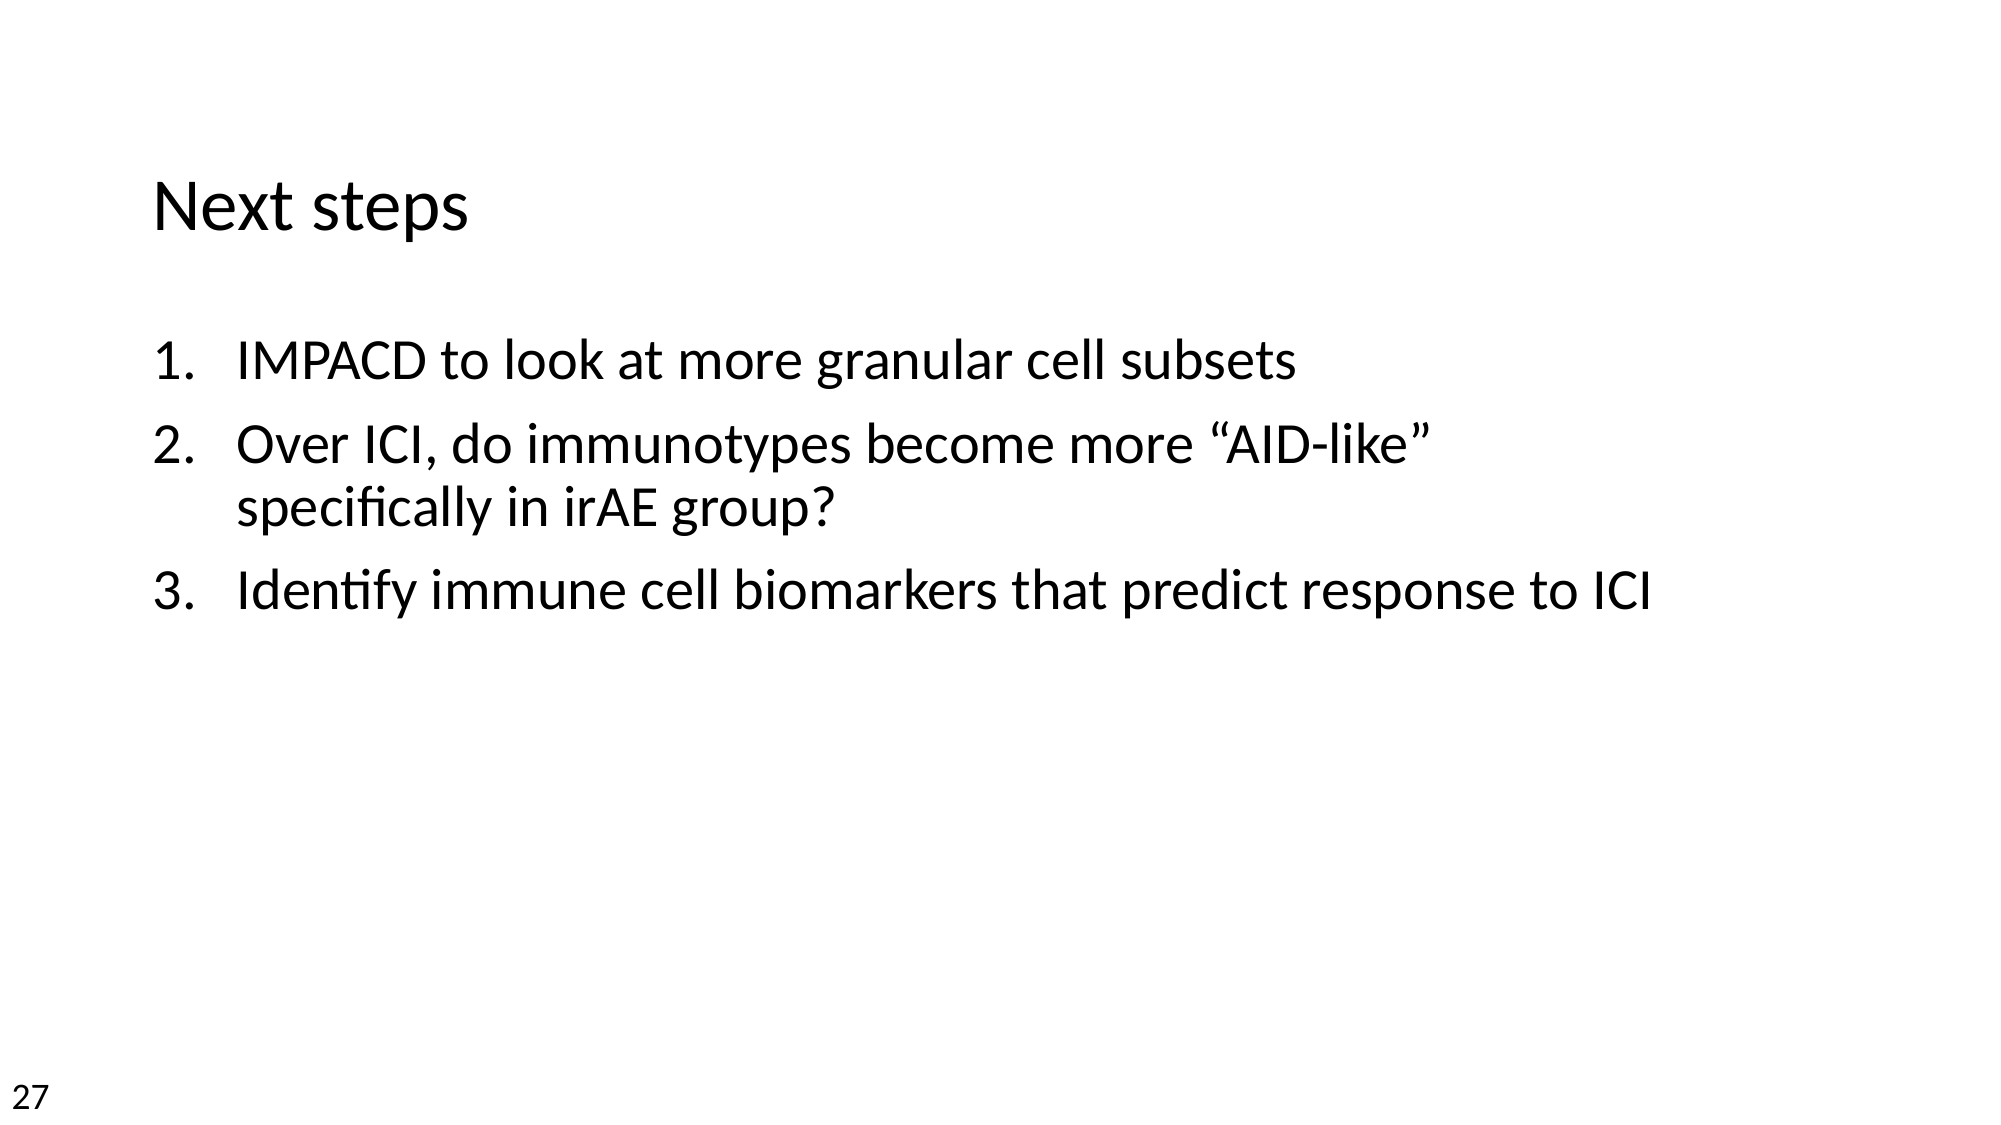

# Next steps
IMPACD to look at more granular cell subsets
Over ICI, do immunotypes become more “AID-like” specifically in irAE group?
Identify immune cell biomarkers that predict response to ICI
27